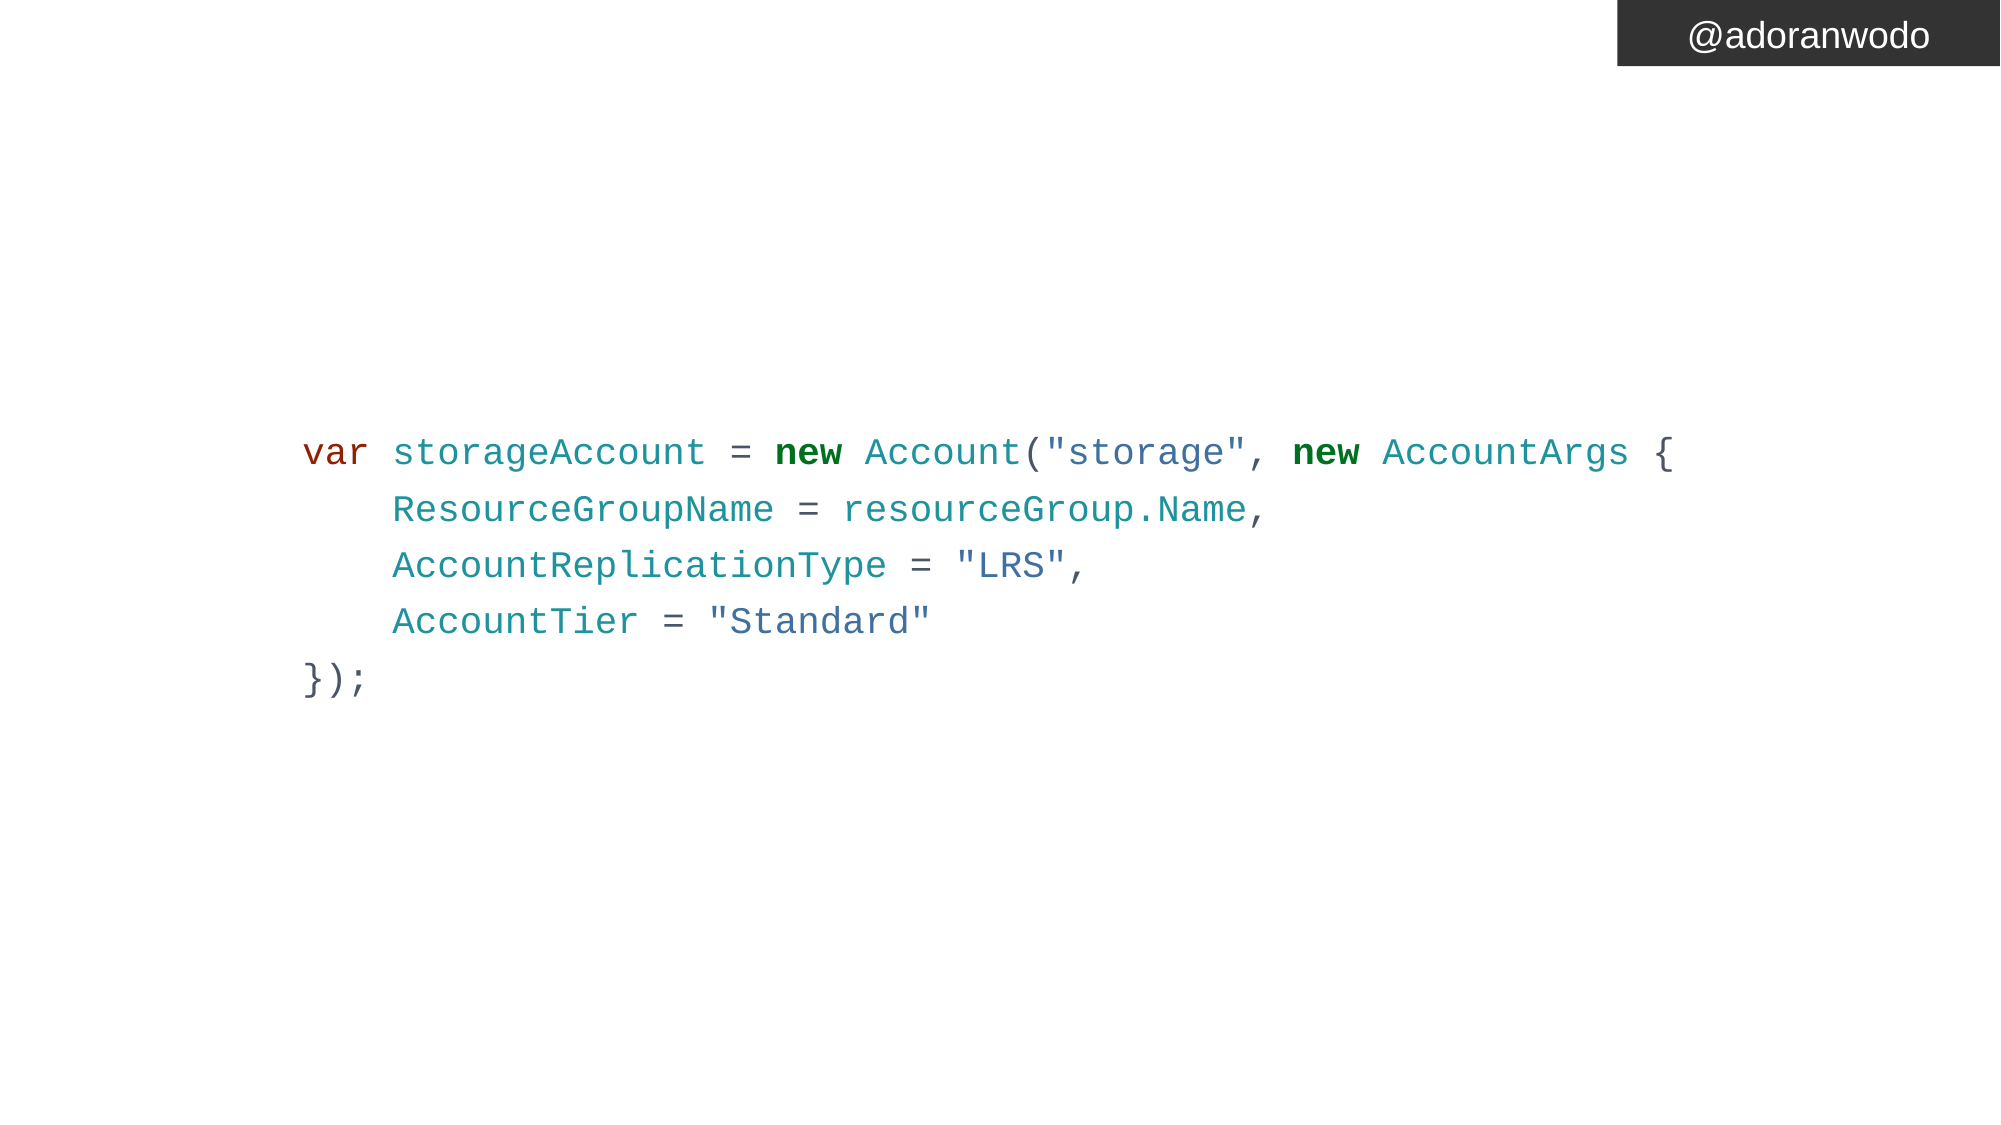

@adoranwodo
var storageAccount = new Account("storage", new AccountArgs {
    ResourceGroupName = resourceGroup.Name,
    AccountReplicationType = "LRS",
    AccountTier = "Standard"
});